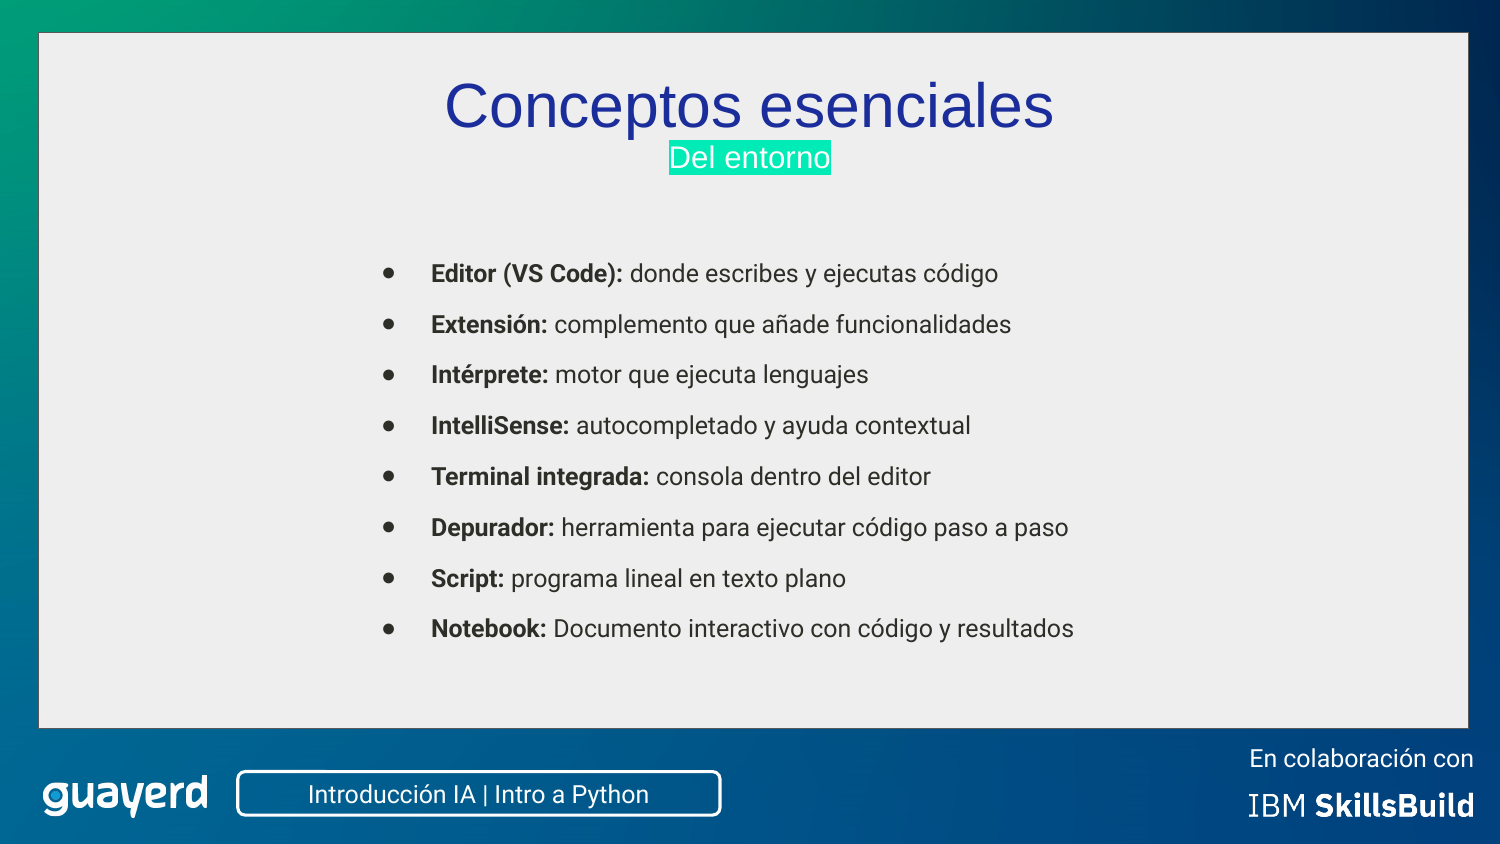

Conceptos esenciales
Del entorno
Editor (VS Code): donde escribes y ejecutas código
Extensión: complemento que añade funcionalidades
Intérprete: motor que ejecuta lenguajes
IntelliSense: autocompletado y ayuda contextual
Terminal integrada: consola dentro del editor
Depurador: herramienta para ejecutar código paso a paso
Script: programa lineal en texto plano
Notebook: Documento interactivo con código y resultados
Introducción IA | Intro a Python